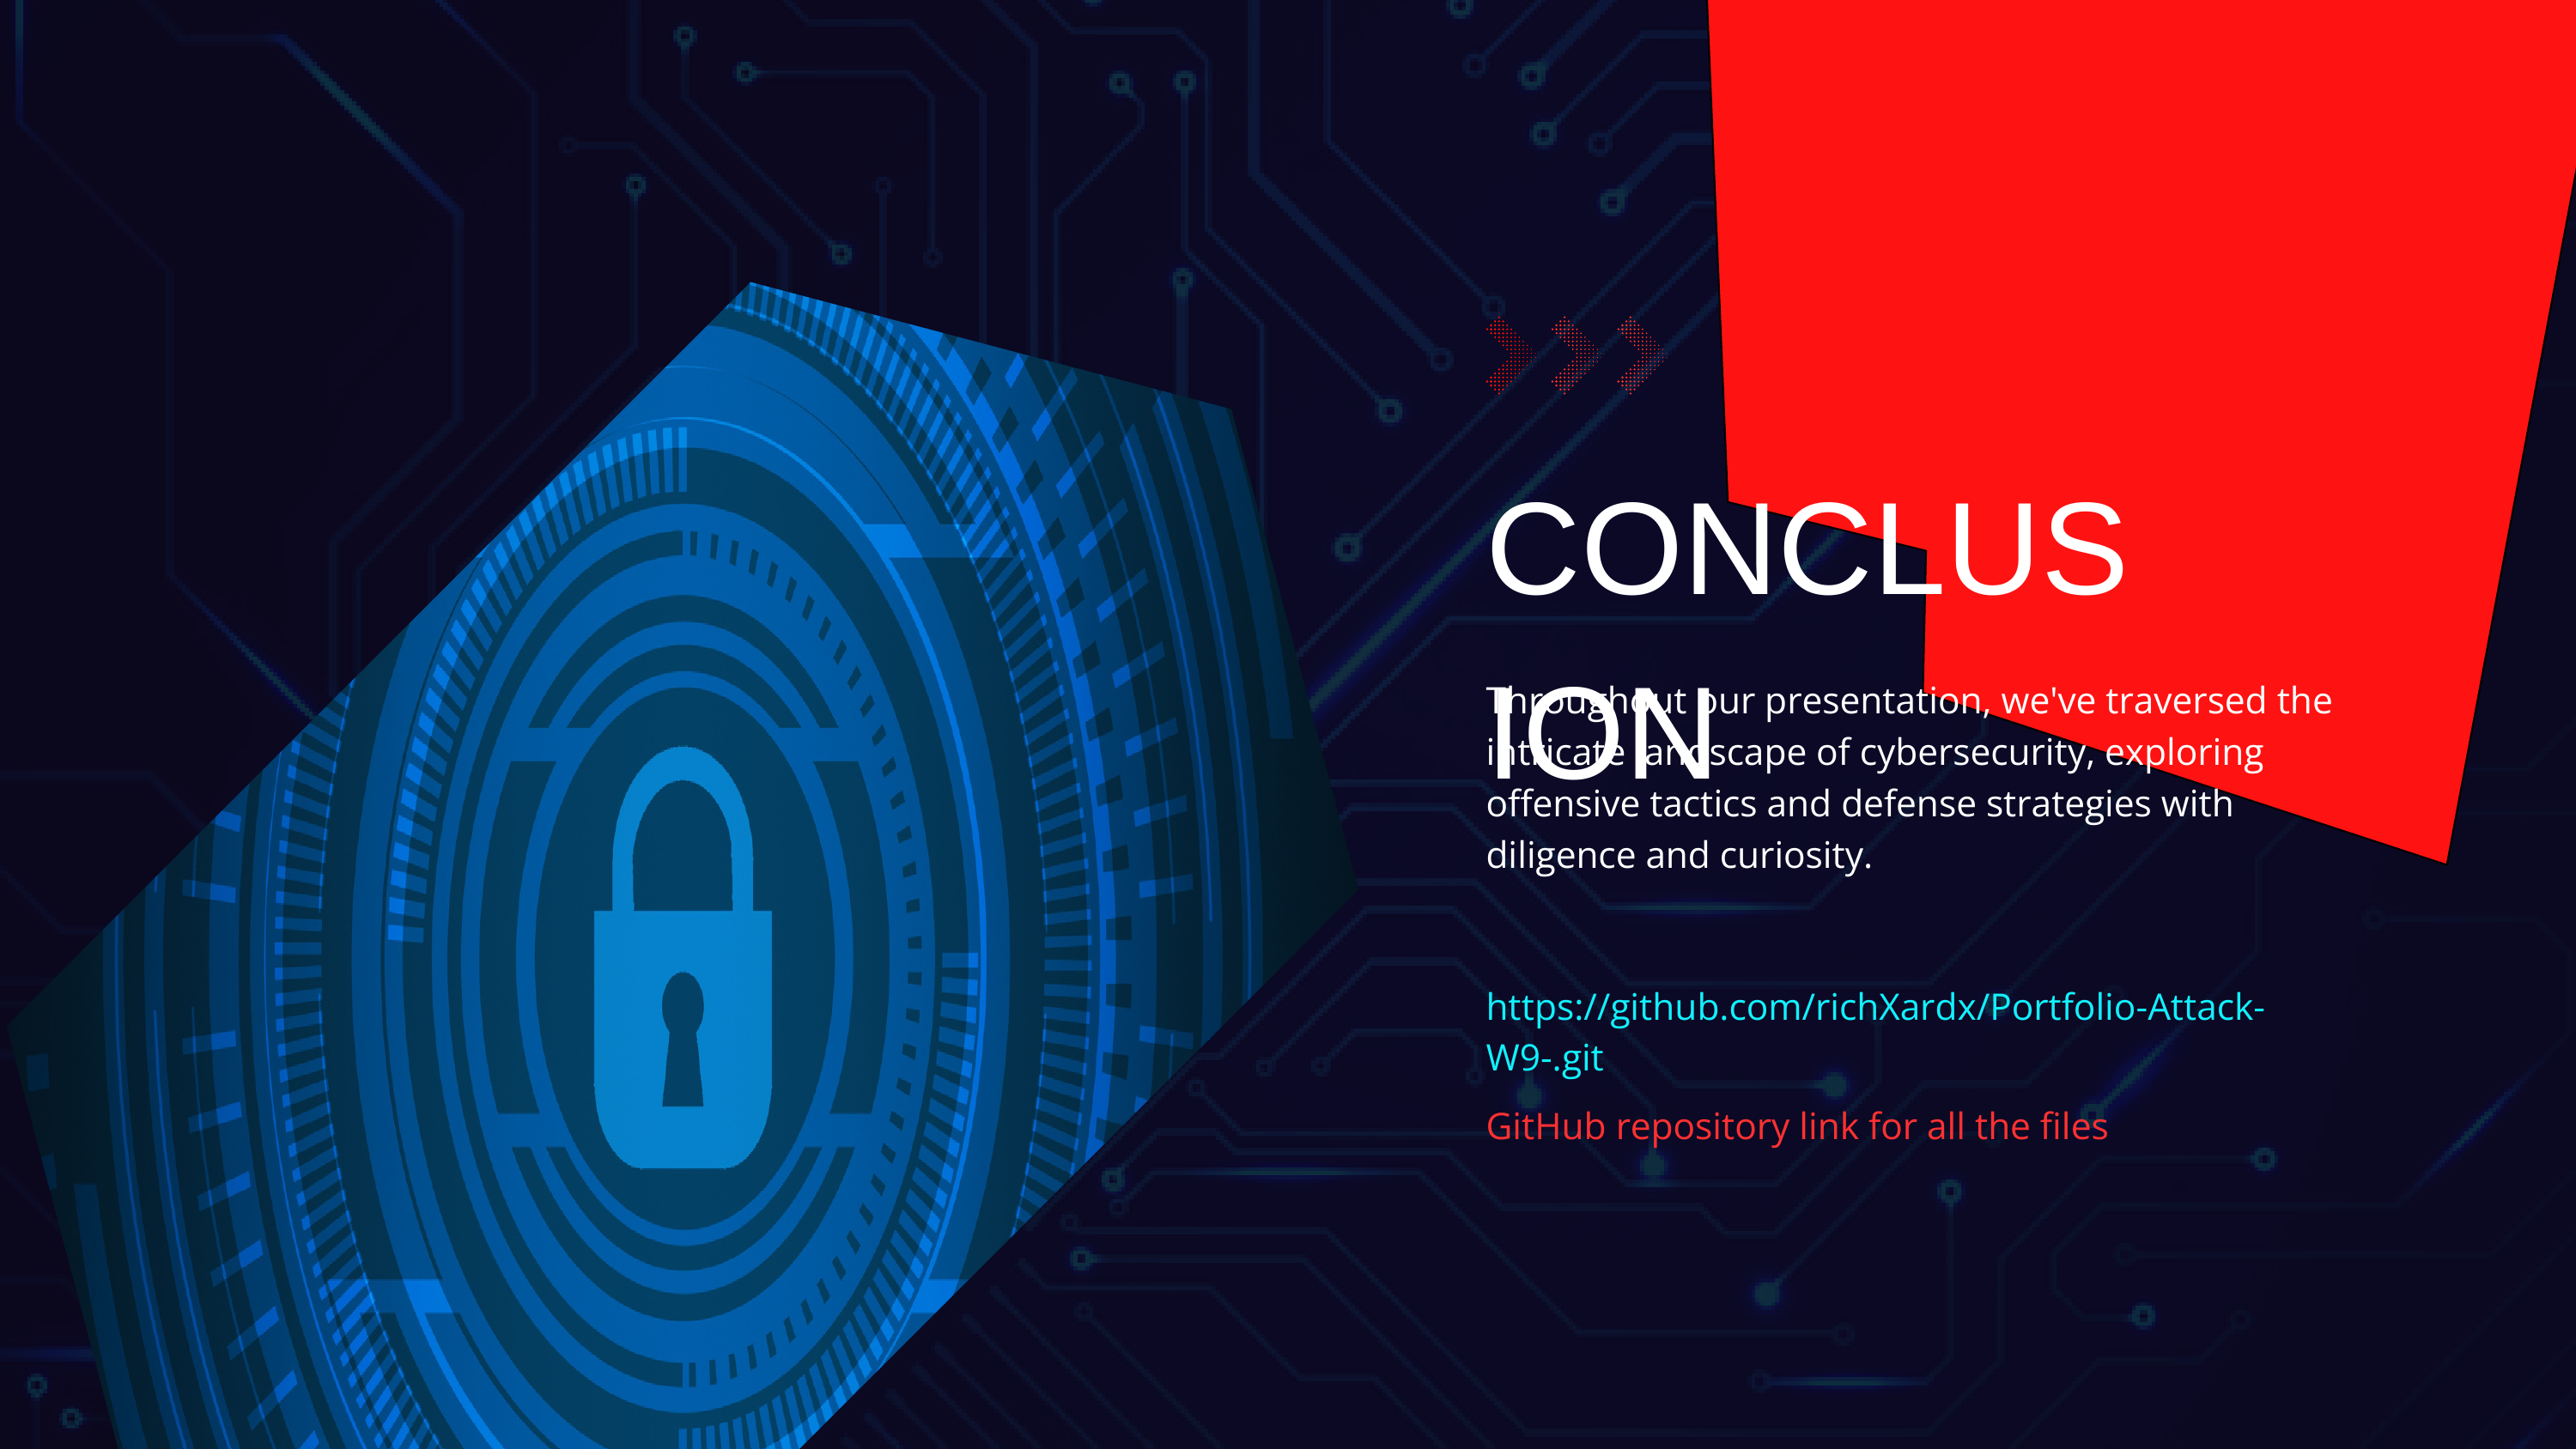

CONCLUSION

Throughout our presentation, we've traversed the intricate landscape of cybersecurity, exploring offensive tactics and defense strategies with diligence and curiosity.

https://github.com/richXardx/Portfolio-Attack-W9-.git
GitHub repository link for all the files